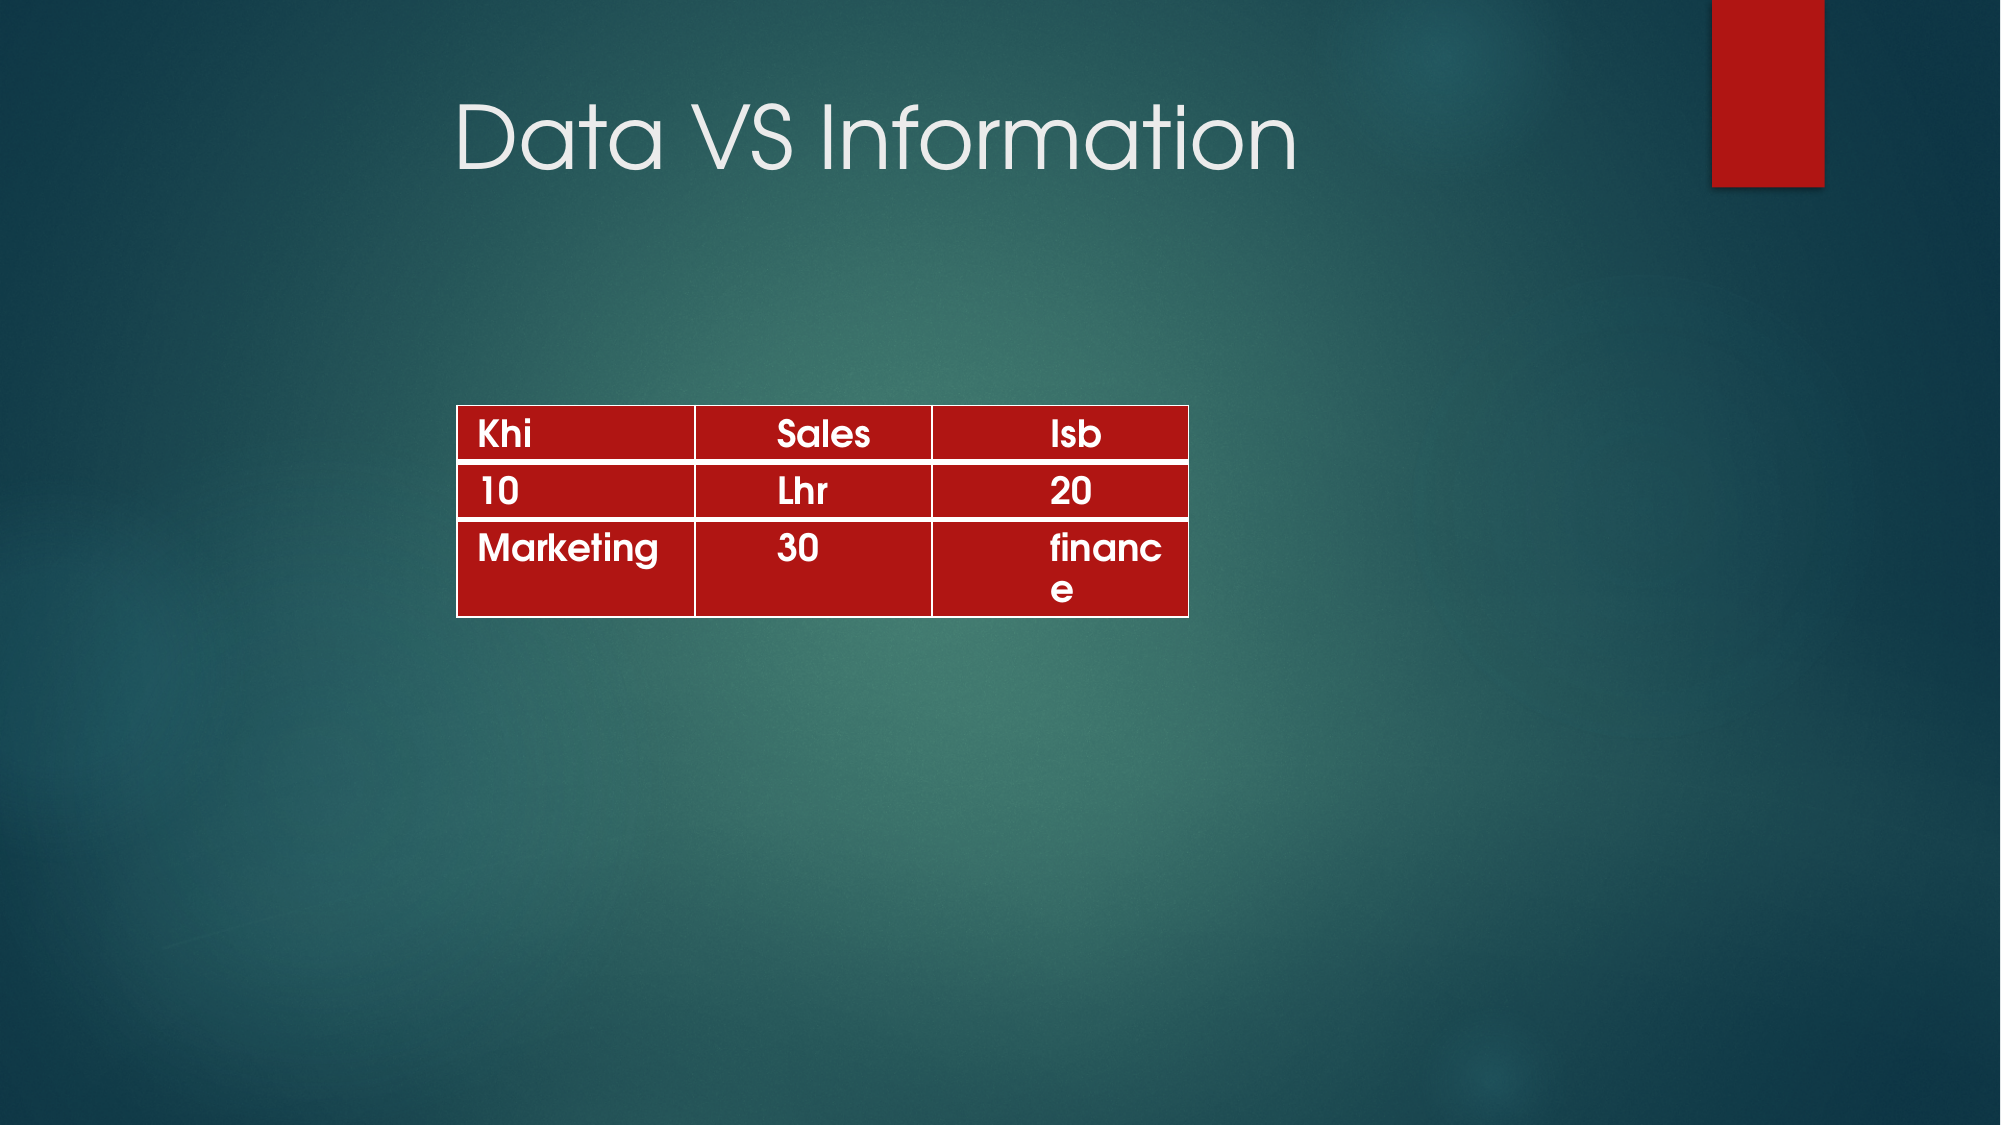

# Data VS Information
| Khi | Sales | Isb |
| --- | --- | --- |
| 10 | Lhr | 20 |
| Marketing | 30 | finance |